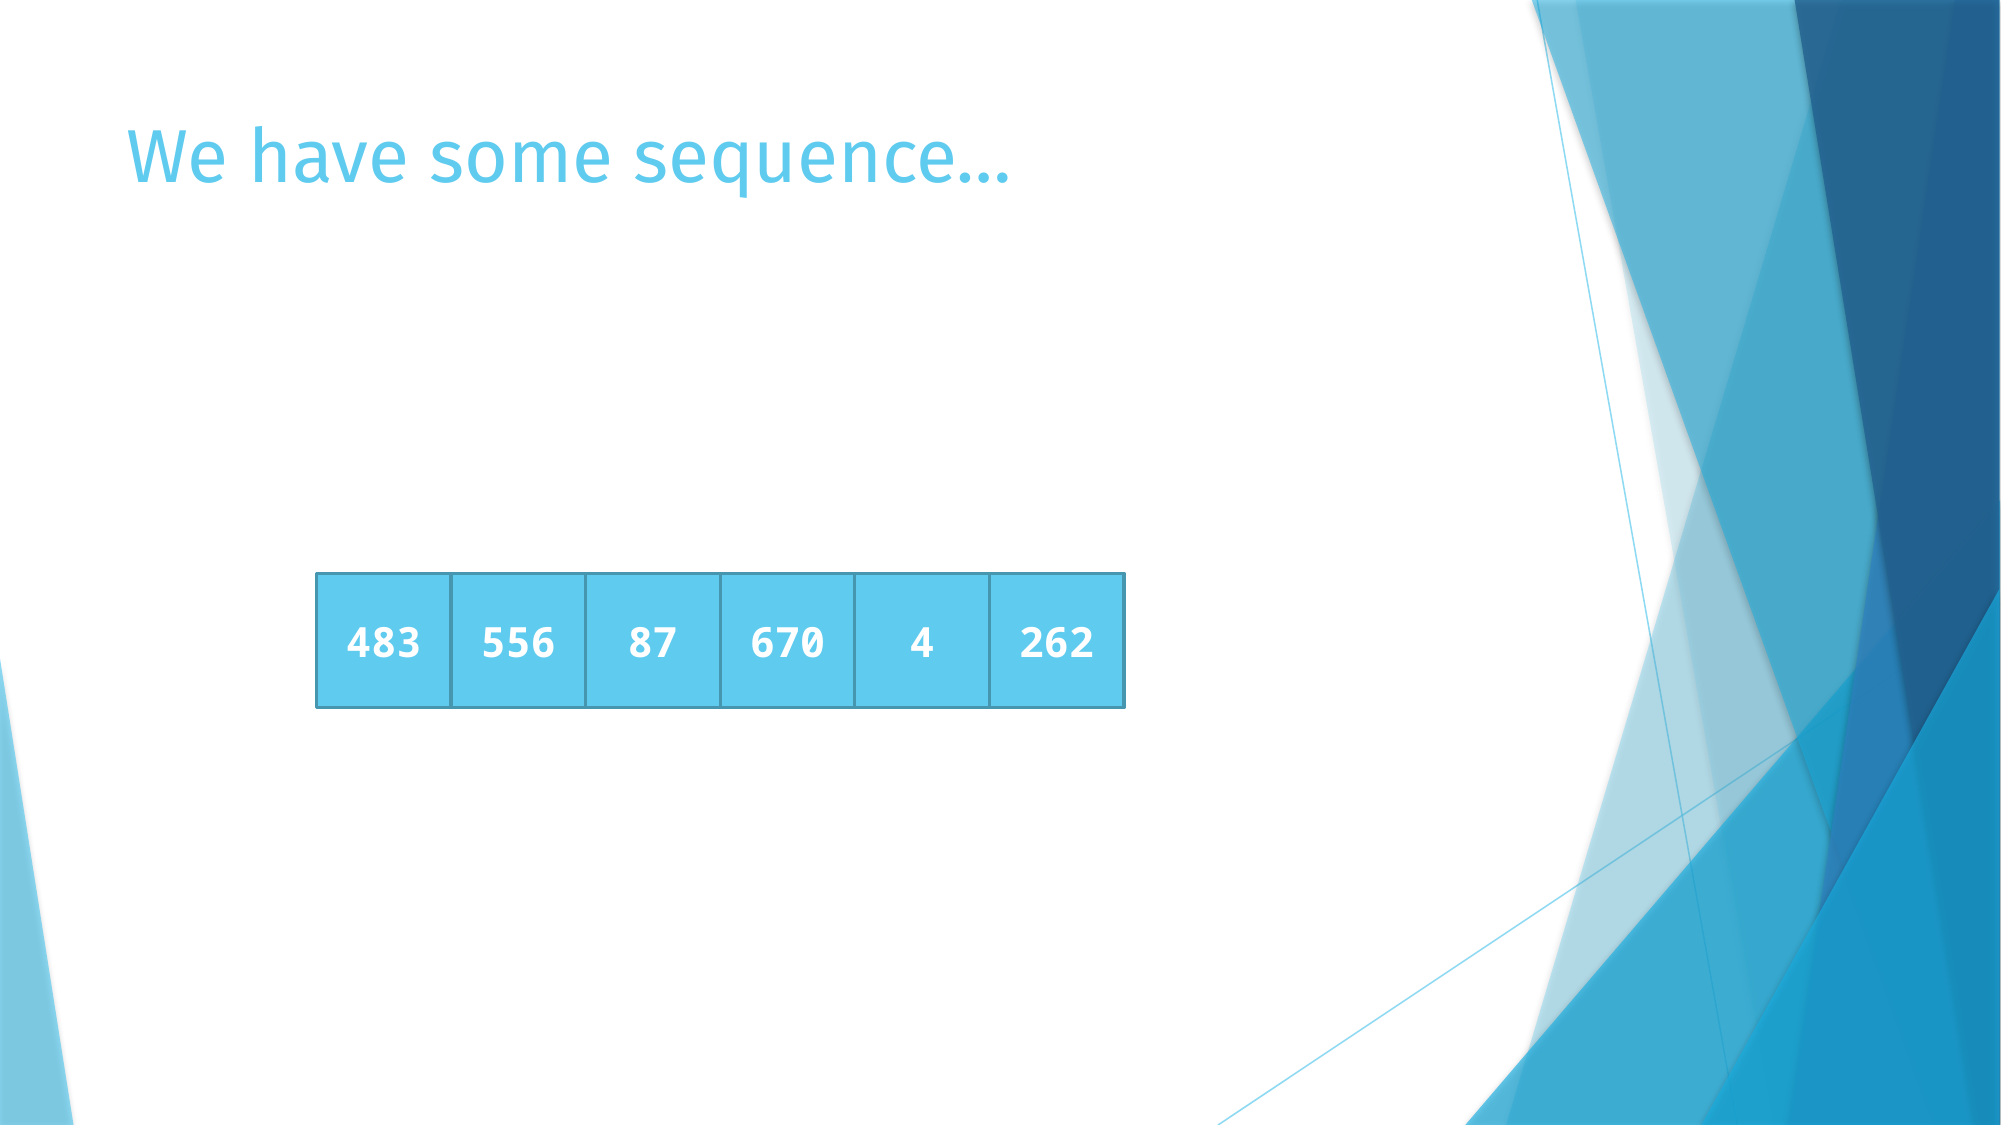

# We have some sequence…
483
556
87
670
4
262